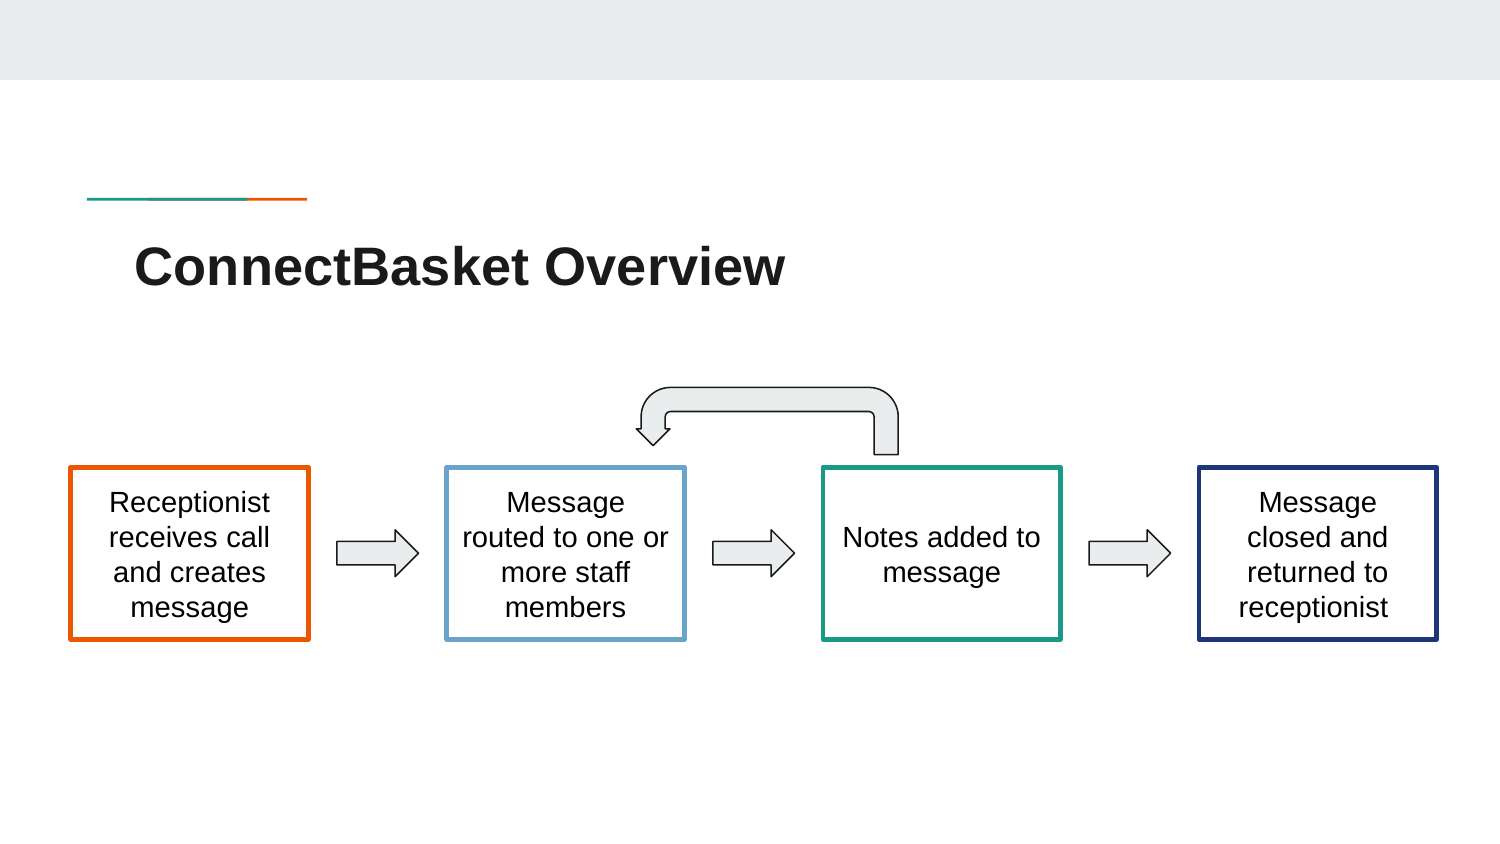

# ConnectBasket Overview

Receptionist receives call and creates message
Message routed to one or more staff members
Notes added to message
Message closed and returned to receptionist